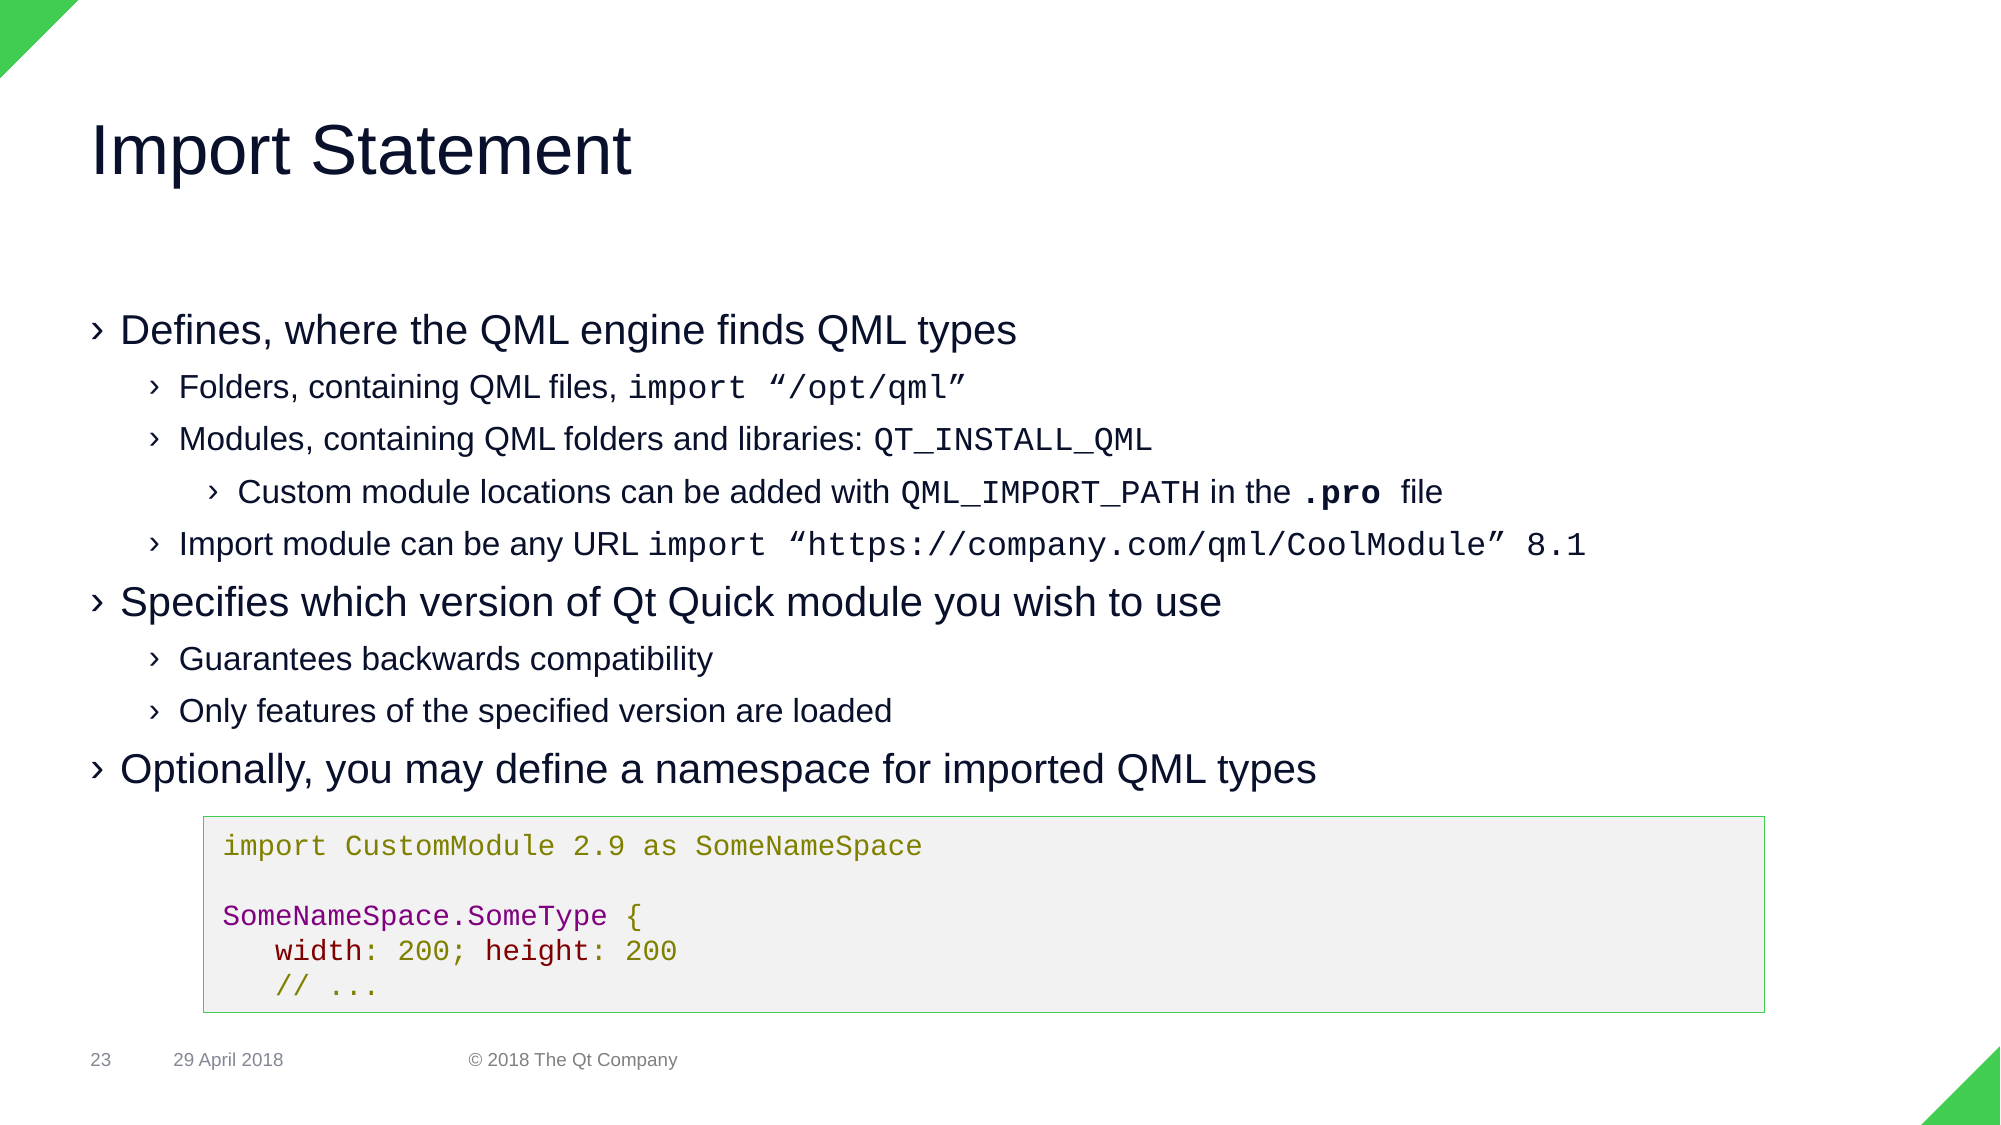

# Import Statement
Defines, where the QML engine finds QML types
Folders, containing QML files, import “/opt/qml”
Modules, containing QML folders and libraries: QT_INSTALL_QML
Custom module locations can be added with QML_IMPORT_PATH in the .pro file
Import module can be any URL import “https://company.com/qml/CoolModule” 8.1
Specifies which version of Qt Quick module you wish to use
Guarantees backwards compatibility
Only features of the specified version are loaded
Optionally, you may define a namespace for imported QML types
import CustomModule 2.9 as SomeNameSpace

SomeNameSpace.SomeType {
   width: 200; height: 200
   // ...
23
© 2018 The Qt Company
29 April 2018